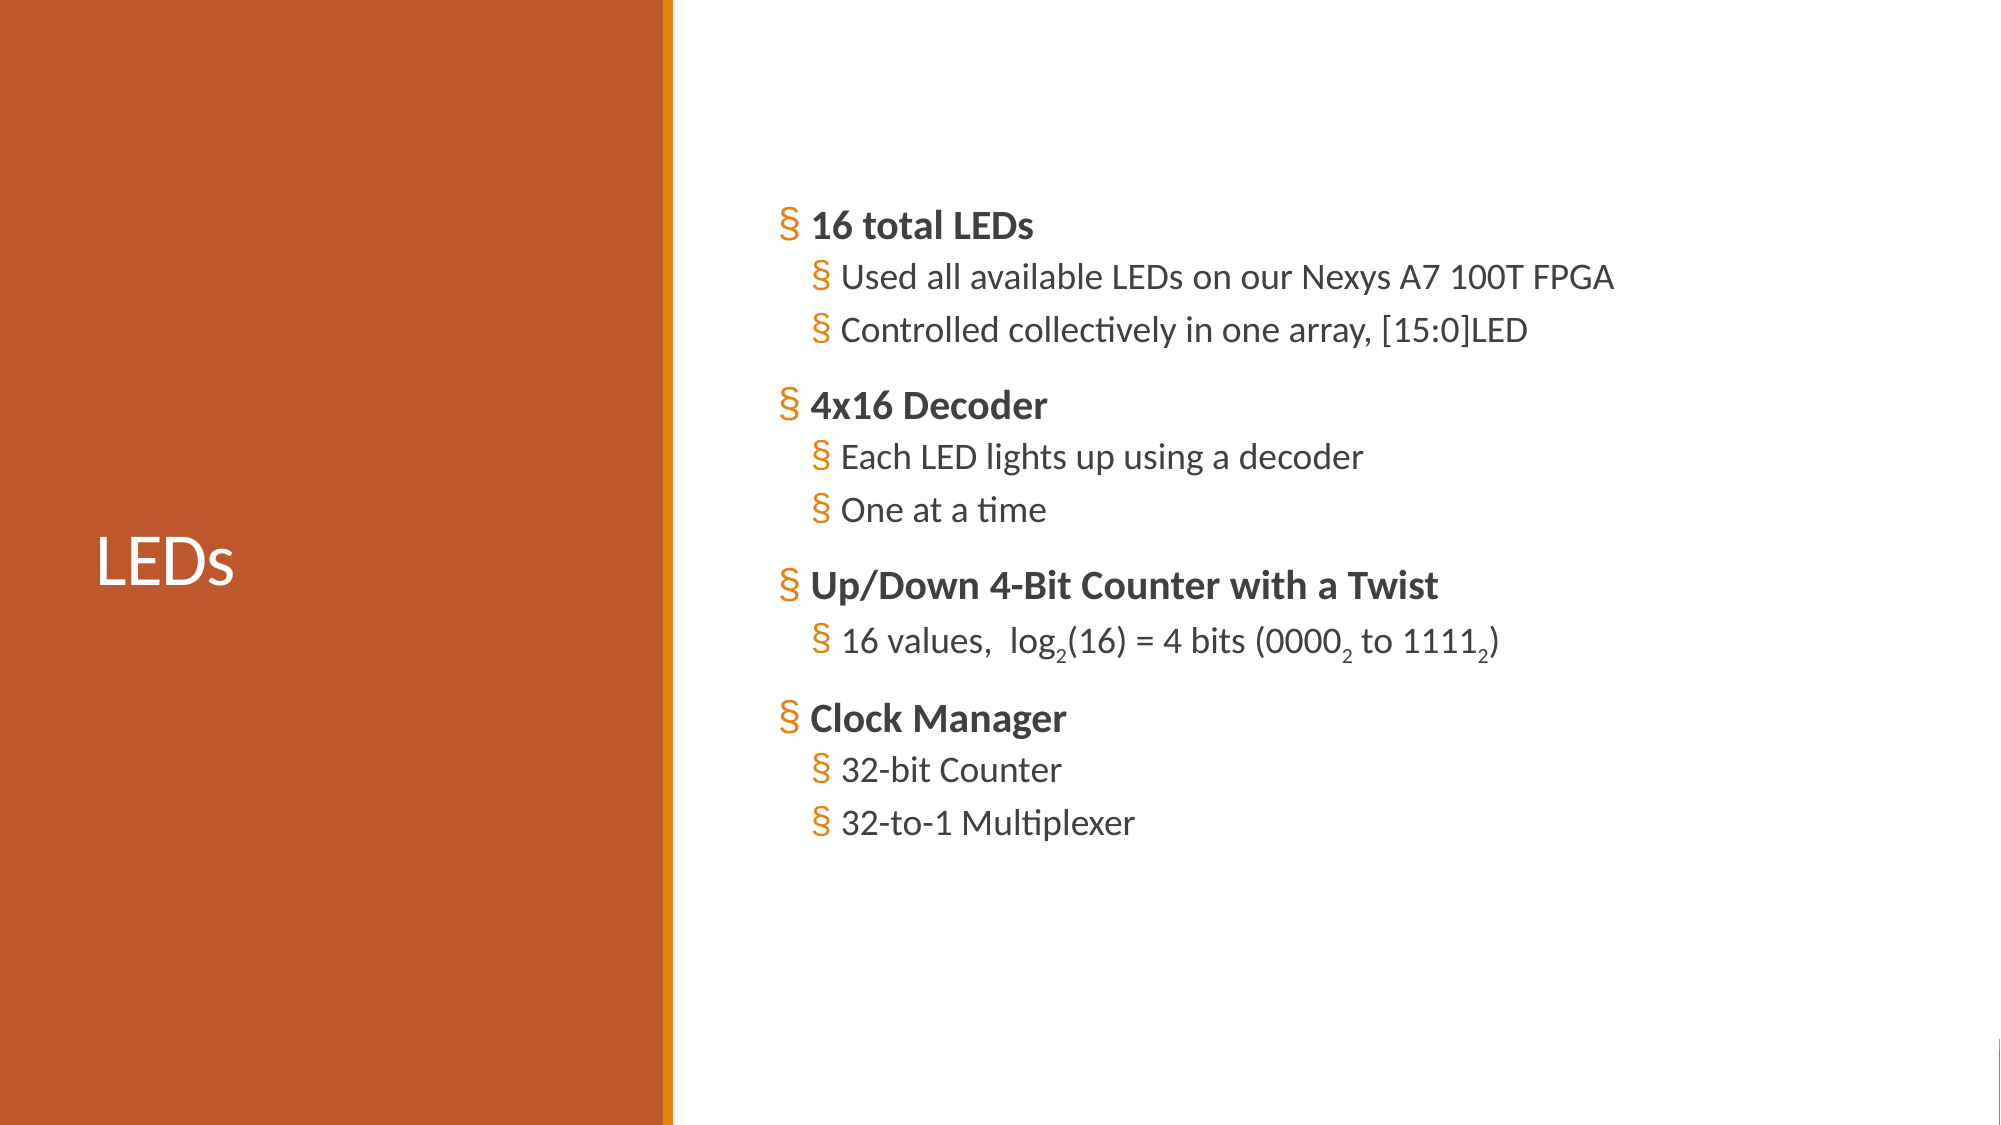

# LEDs
 16 total LEDs
Used all available LEDs on our Nexys A7 100T FPGA
Controlled collectively in one array, [15:0]LED
 4x16 Decoder
Each LED lights up using a decoder
One at a time
 Up/Down 4-Bit Counter with a Twist
16 values,  log2(16) = 4 bits (00002 to 11112)
 Clock Manager
32-bit Counter
32-to-1 Multiplexer